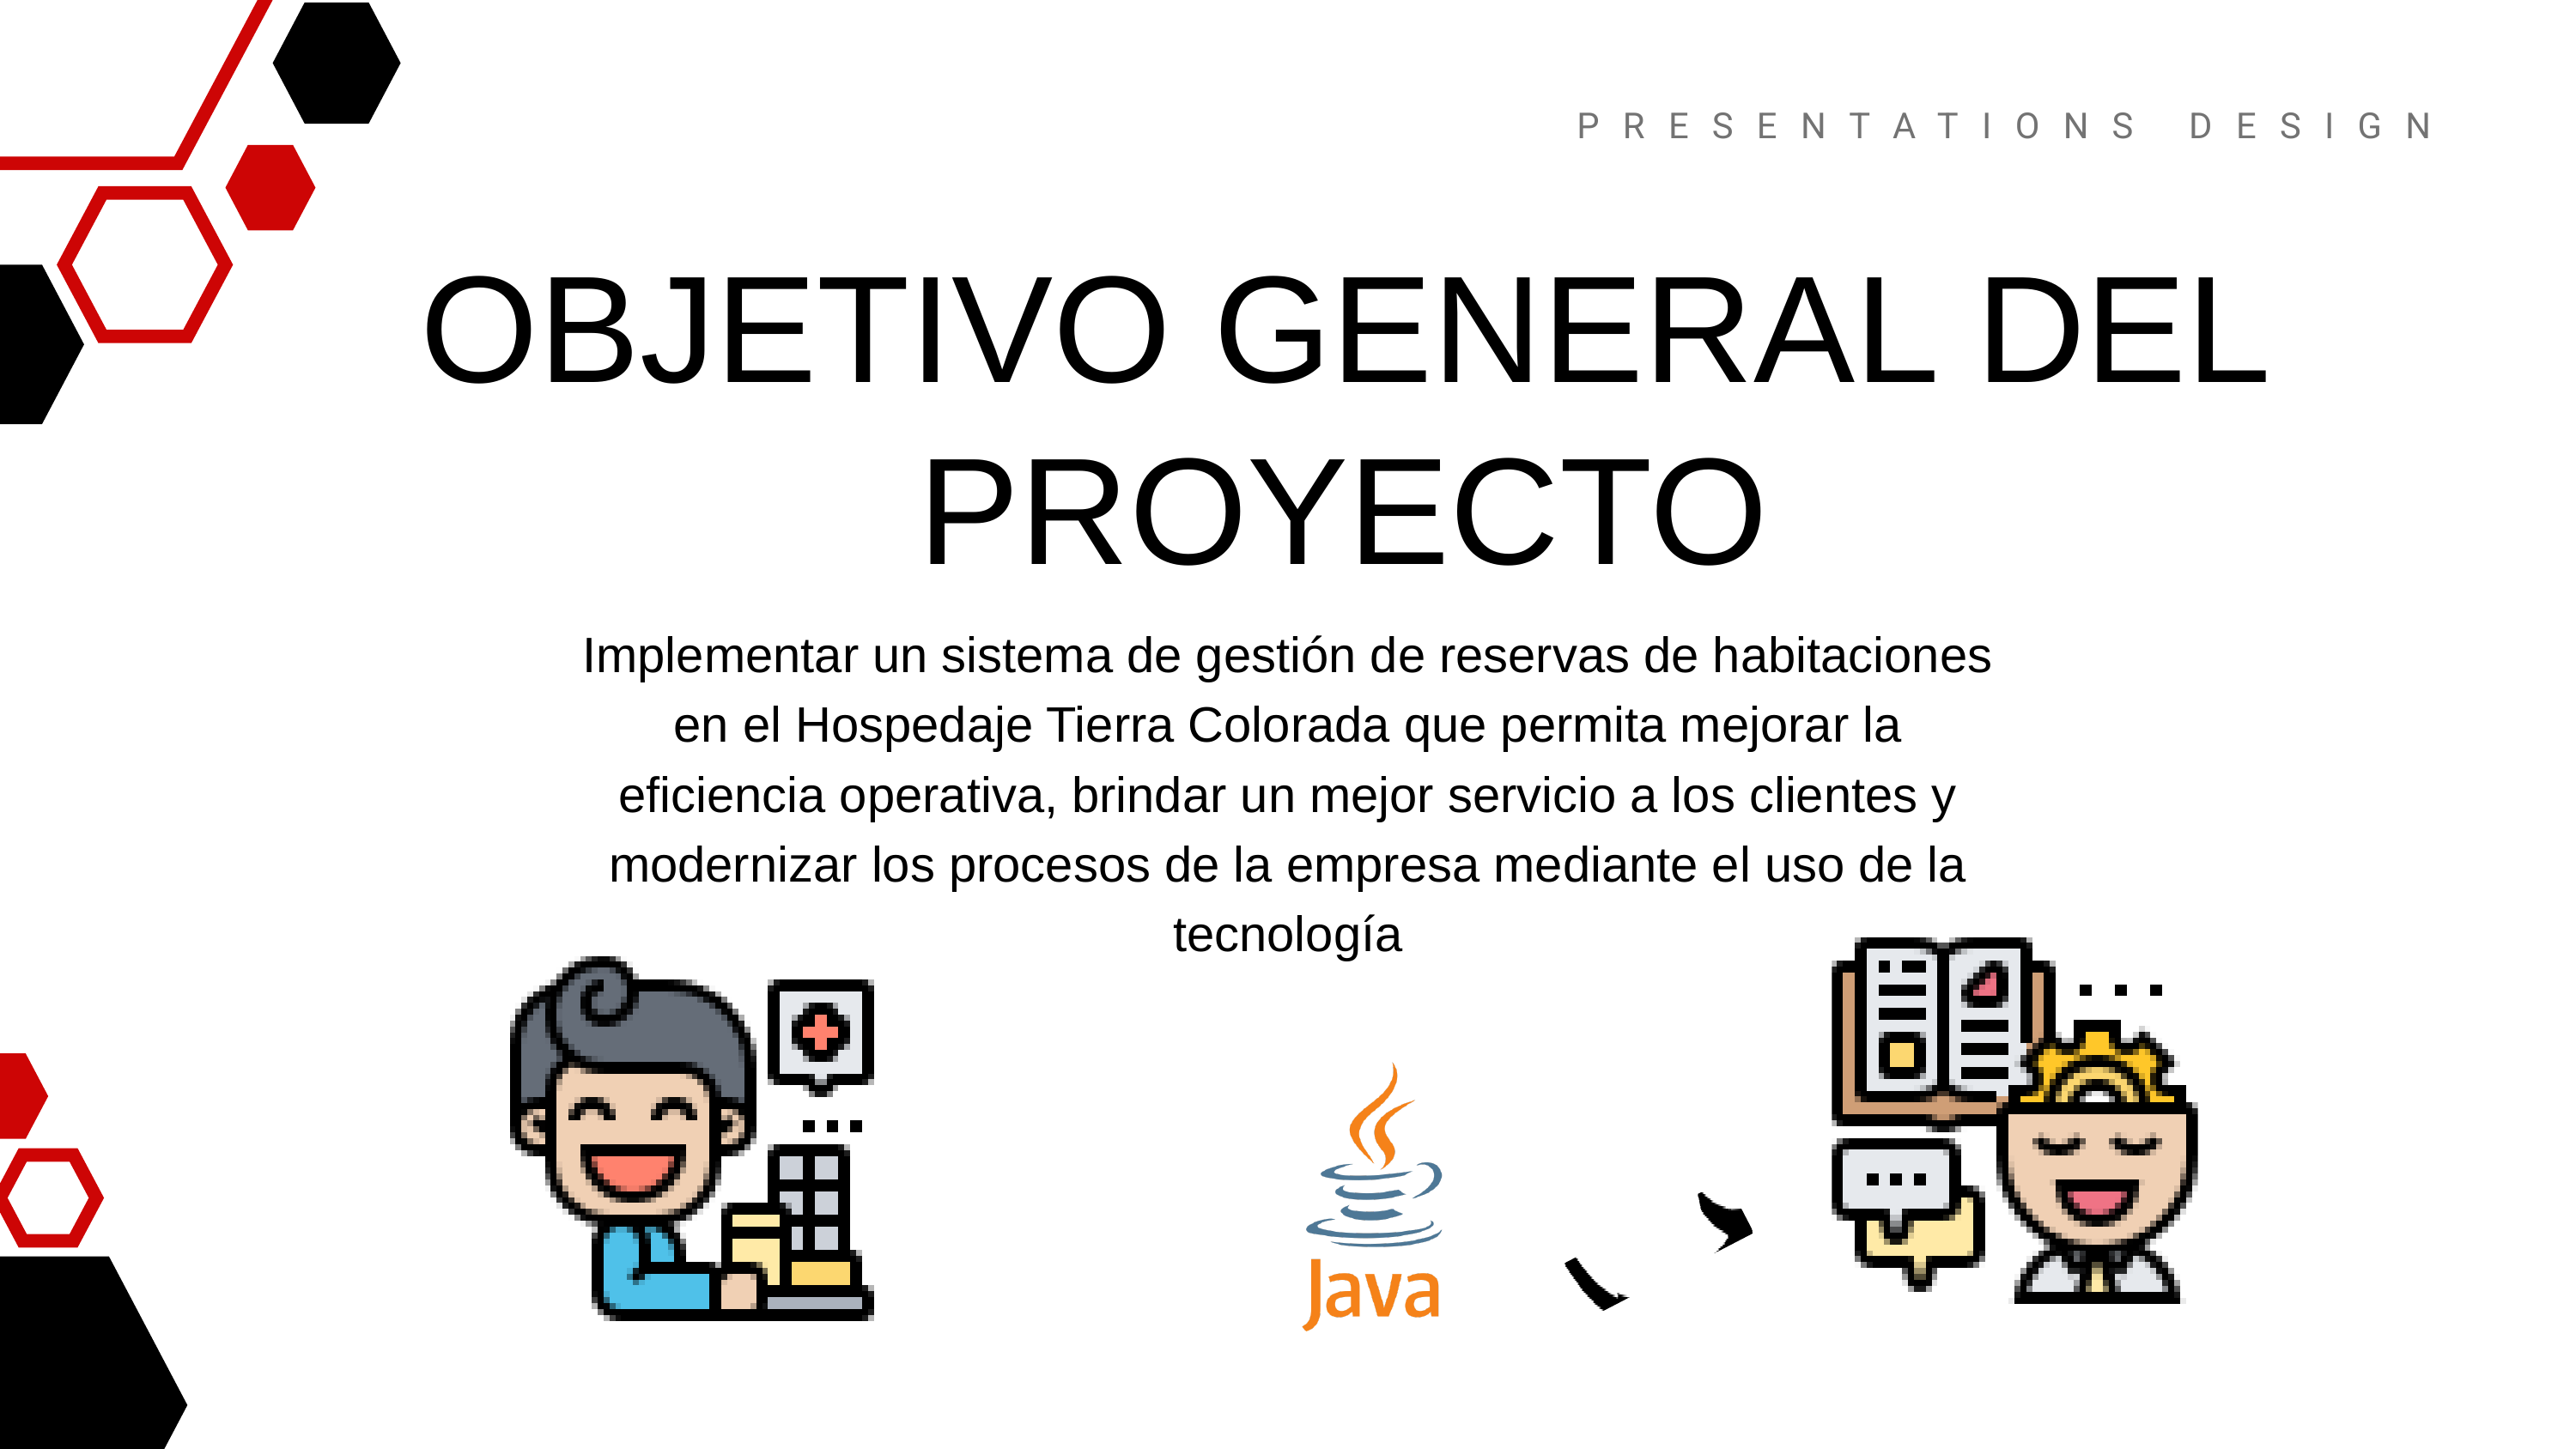

PRESENTATIONS DESIGN

OBJETIVO GENERAL DEL PROYECTO

Implementar un sistema de gestión de reservas de habitaciones en el Hospedaje Tierra Colorada que permita mejorar la eficiencia operativa, brindar un mejor servicio a los clientes y modernizar los procesos de la empresa mediante el uso de la tecnología